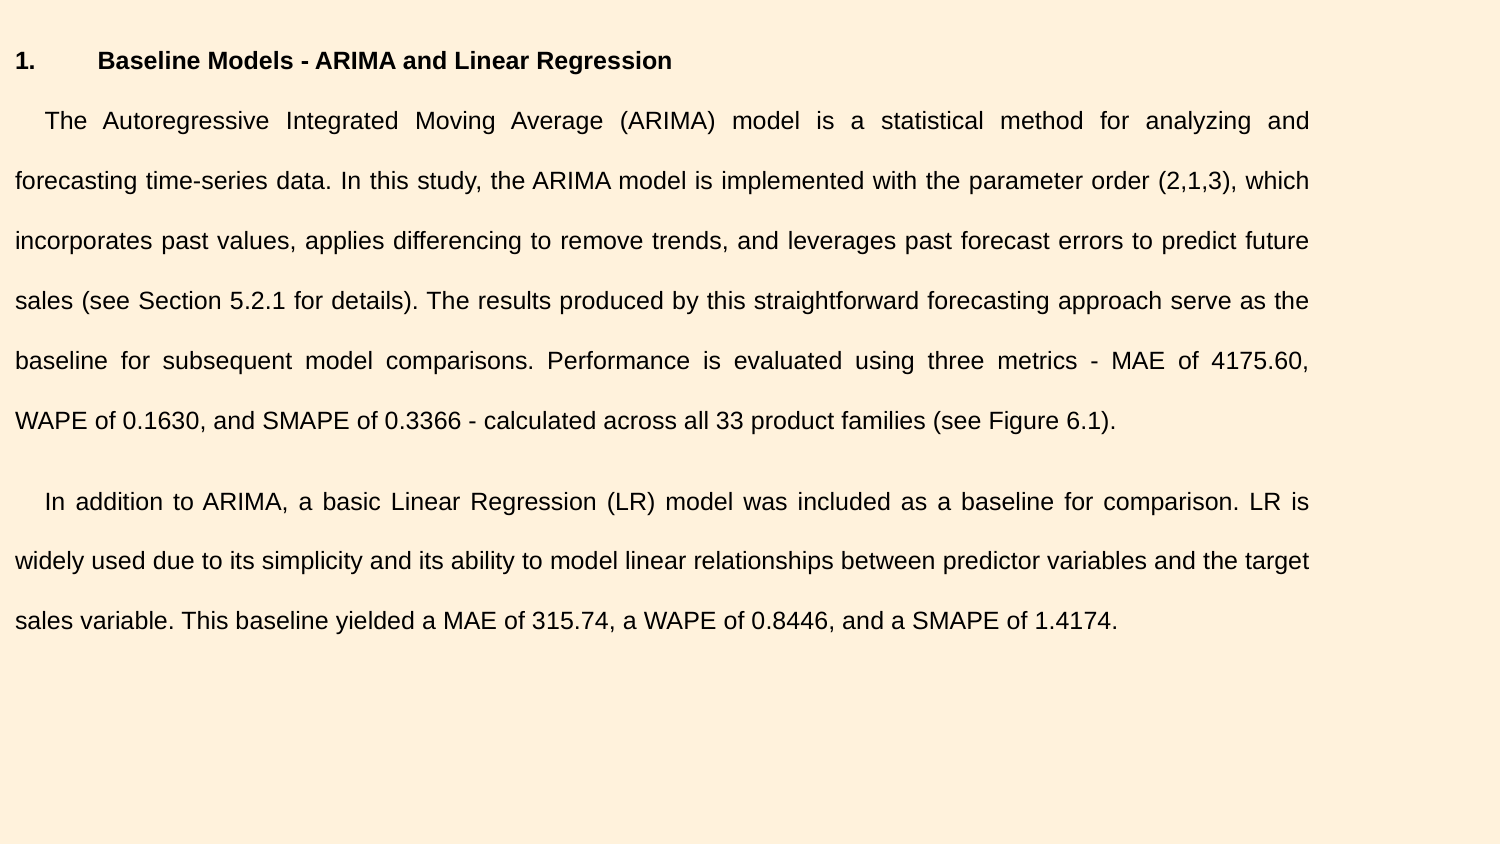

Baseline Models - ARIMA and Linear Regression
The Autoregressive Integrated Moving Average (ARIMA) model is a statistical method for analyzing and forecasting time-series data. In this study, the ARIMA model is implemented with the parameter order (2,1,3), which incorporates past values, applies differencing to remove trends, and leverages past forecast errors to predict future sales (see Section 5.2.1 for details). The results produced by this straightforward forecasting approach serve as the baseline for subsequent model comparisons. Performance is evaluated using three metrics - MAE of 4175.60, WAPE of 0.1630, and SMAPE of 0.3366 - calculated across all 33 product families (see Figure 6.1).
In addition to ARIMA, a basic Linear Regression (LR) model was included as a baseline for comparison. LR is widely used due to its simplicity and its ability to model linear relationships between predictor variables and the target sales variable. This baseline yielded a MAE of 315.74, a WAPE of 0.8446, and a SMAPE of 1.4174.